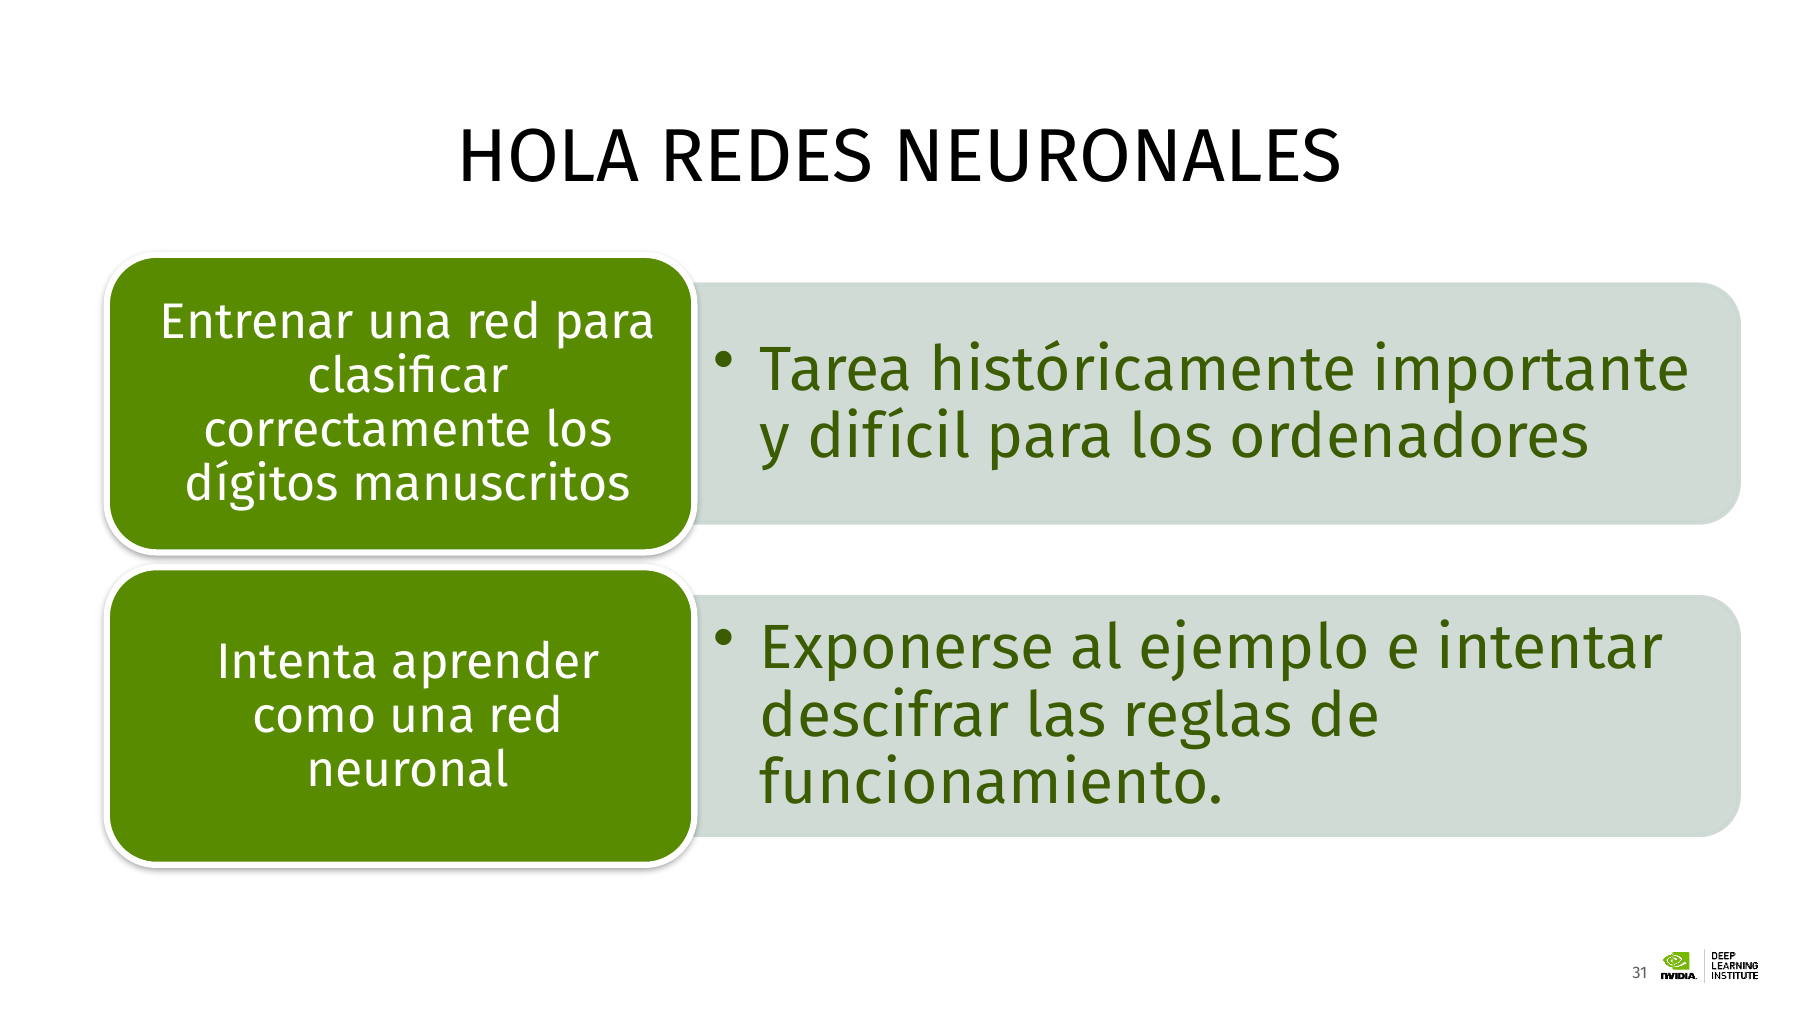

# Hola Redes Neuronales
Tarea históricamente importante y difícil para los ordenadores
Entrenar una red para clasificar correctamente los dígitos manuscritos
Exponerse al ejemplo e intentar descifrar las reglas de funcionamiento.
Intenta aprender como una red neuronal